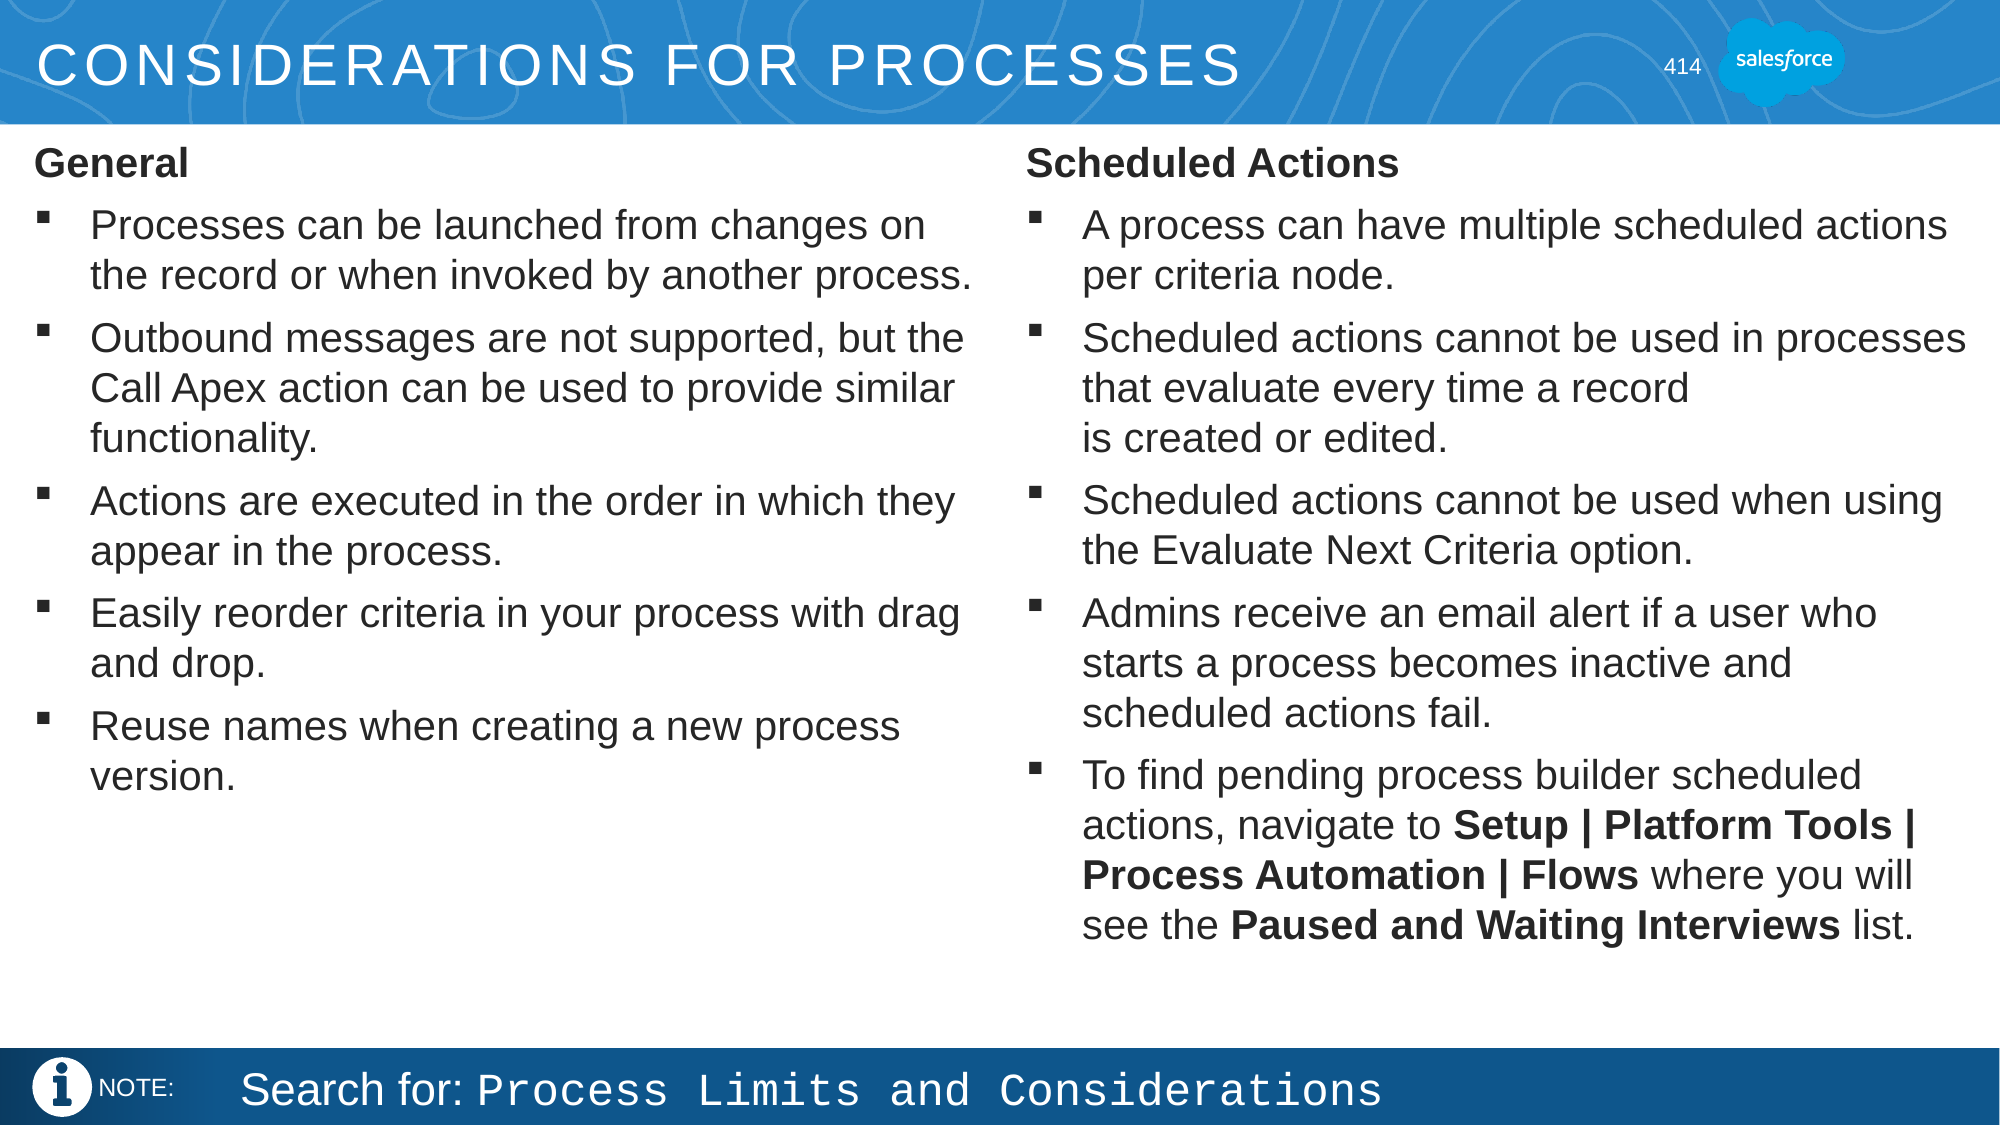

# Considerations for Processes
414
General
Processes can be launched from changes on the record or when invoked by another process.
Outbound messages are not supported, but the Call Apex action can be used to provide similar functionality.
Actions are executed in the order in which they appear in the process.
Easily reorder criteria in your process with drag and drop.
Reuse names when creating a new process version.
Scheduled Actions
A process can have multiple scheduled actions per criteria node.
Scheduled actions cannot be used in processes that evaluate every time a record
is created or edited.
Scheduled actions cannot be used when using the Evaluate Next Criteria option.
Admins receive an email alert if a user who starts a process becomes inactive and scheduled actions fail.
To find pending process builder scheduled actions, navigate to Setup | Platform Tools | Process Automation | Flows where you will see the Paused and Waiting Interviews list.

Search for: Process Limits and Considerations

NOTE: